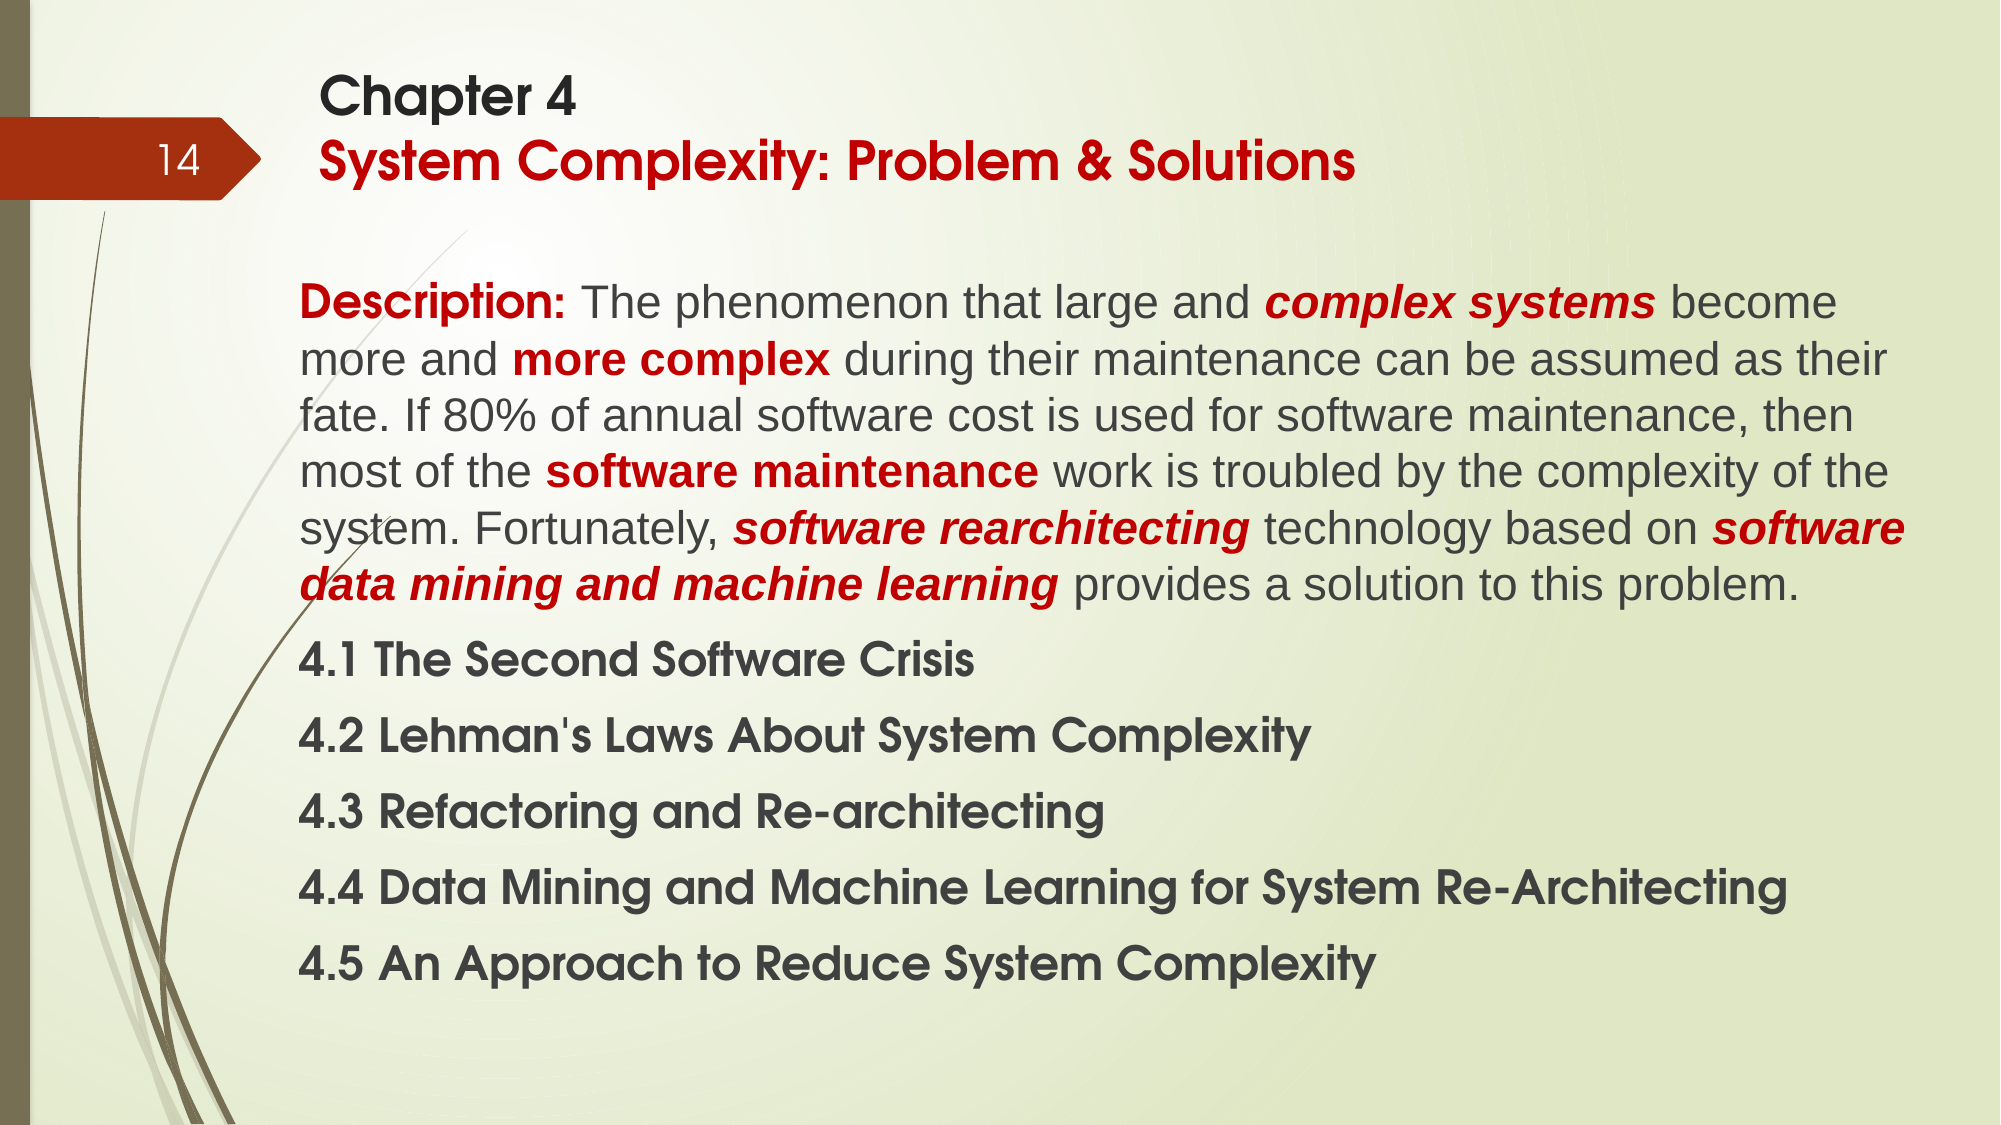

# Chapter 4 System Complexity: Problem & Solutions
14
Description: The phenomenon that large and complex systems become more and more complex during their maintenance can be assumed as their fate. If 80% of annual software cost is used for software maintenance, then most of the software maintenance work is troubled by the complexity of the system. Fortunately, software rearchitecting technology based on software data mining and machine learning provides a solution to this problem.
4.1 The Second Software Crisis
4.2 Lehman's Laws About System Complexity
4.3 Refactoring and Re-architecting
4.4 Data Mining and Machine Learning for System Re-Architecting
4.5 An Approach to Reduce System Complexity